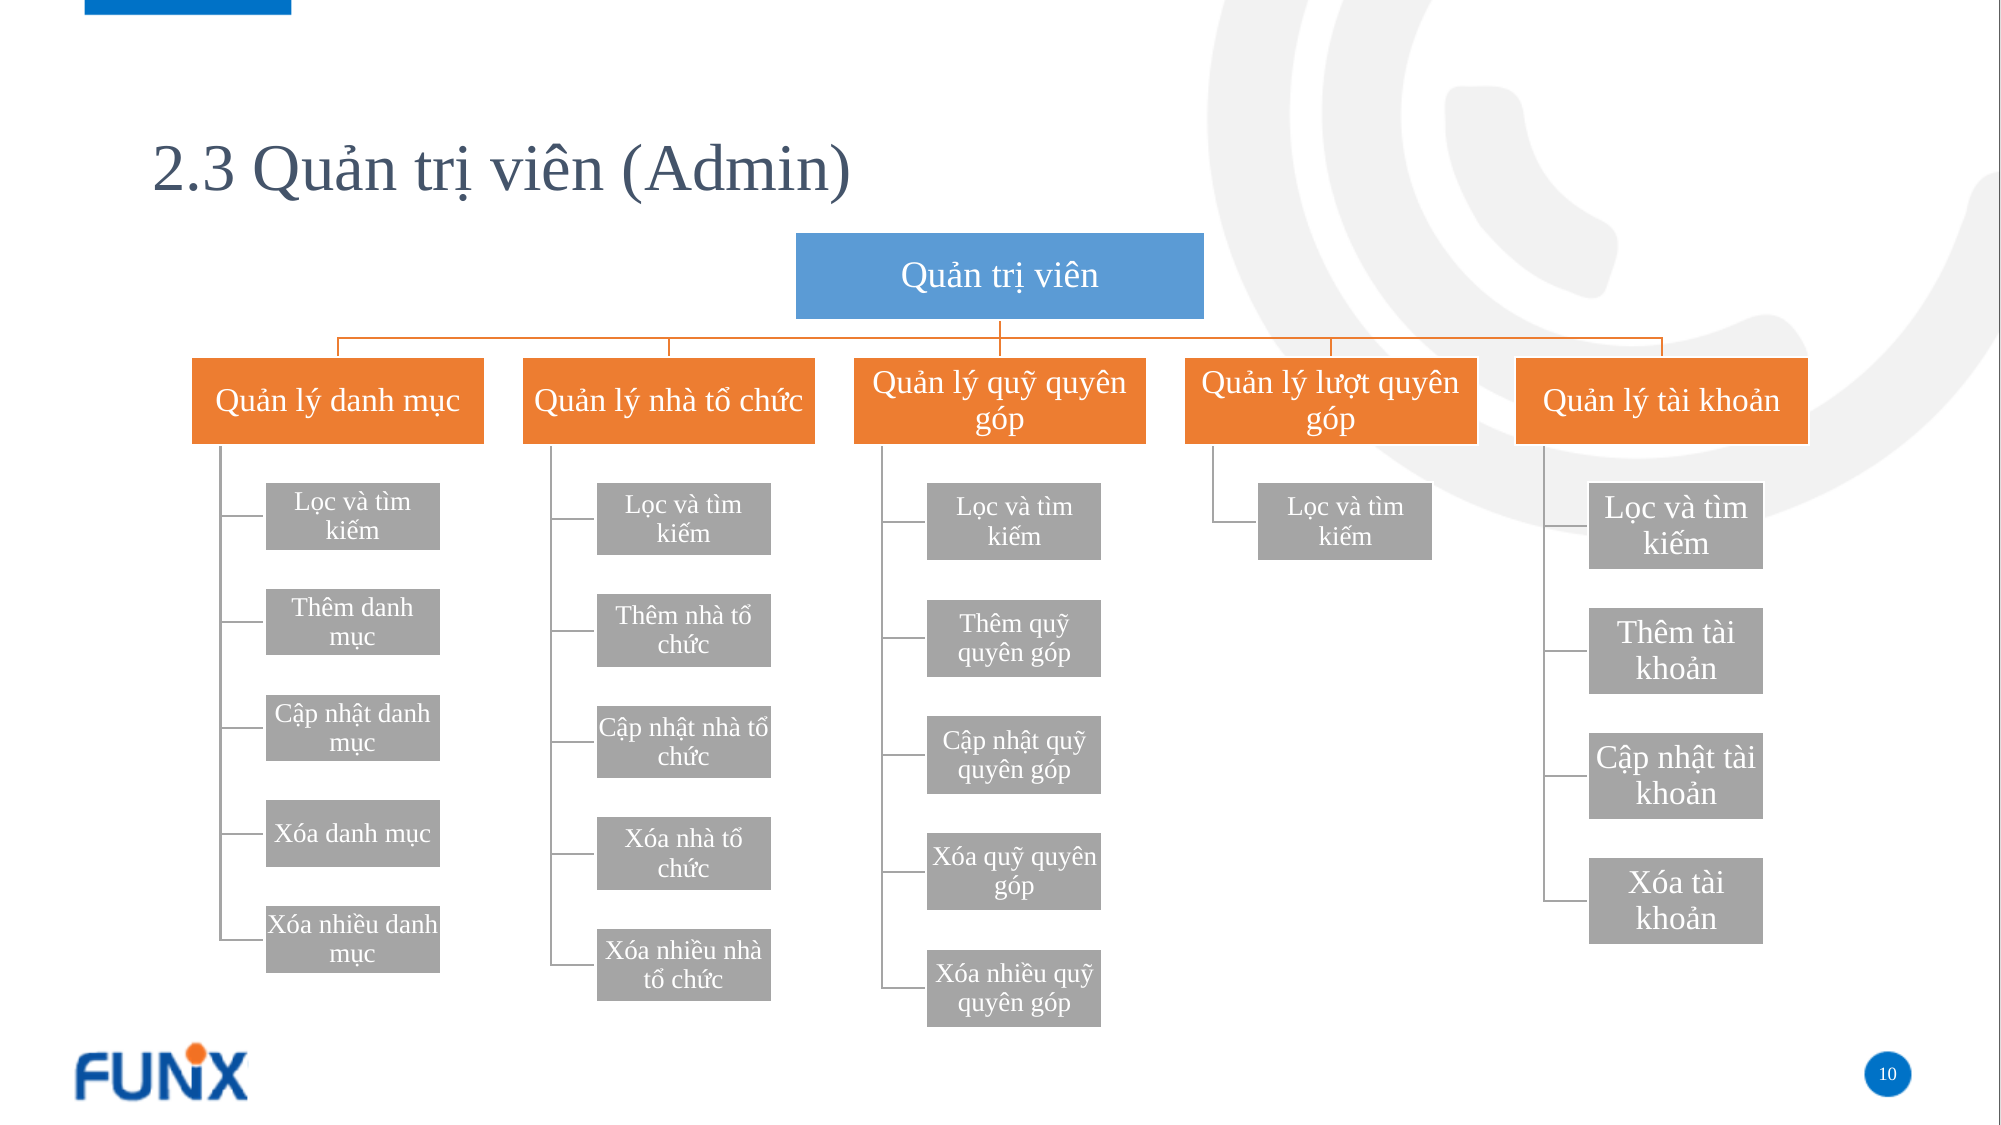

# 2.3 Quản trị viên (Admin)
Quản trị viên
Quản lý danh mục
Lọc và tìm kiếm
Thêm danh mục
Cập nhật danh mục
Xóa danh mục
Xóa nhiều danh mục
Quản lý nhà tổ chức
Lọc và tìm kiếm
Thêm nhà tổ chức
Cập nhật nhà tổ chức
Xóa nhà tổ chức
Xóa nhiều nhà tổ chức
Quản lý quỹ quyên góp
Lọc và tìm kiếm
Thêm quỹ quyên góp
Cập nhật quỹ quyên góp
Xóa quỹ quyên góp
Xóa nhiều quỹ quyên góp
Quản lý lượt quyên góp
Lọc và tìm kiếm
Quản lý tài khoản
Lọc và tìm kiếm
Thêm tài khoản
Cập nhật tài khoản
Xóa tài khoản
10